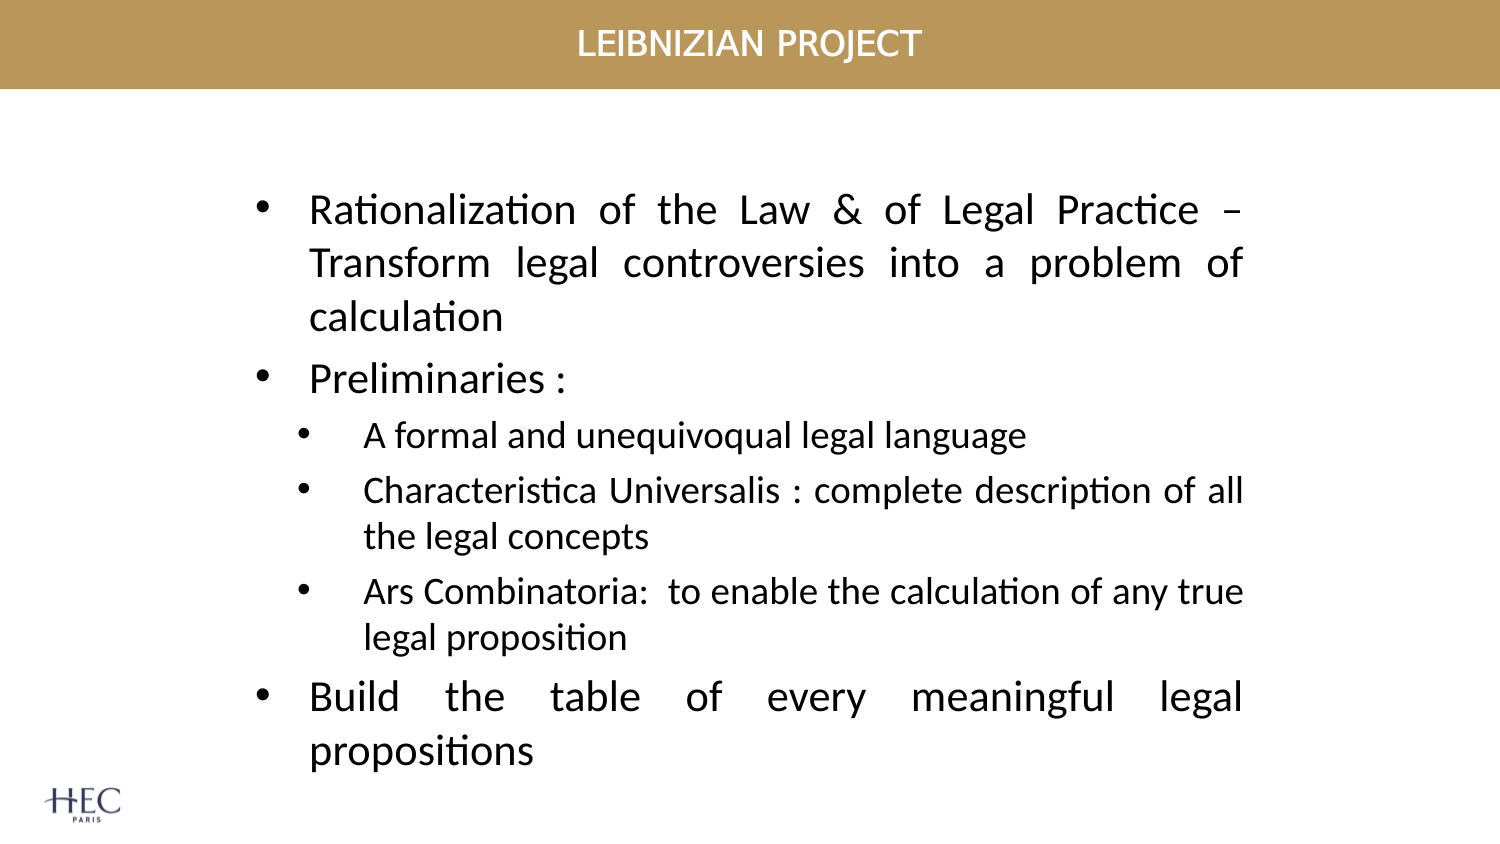

# Leibnizian Project
Rationalization of the Law & of Legal Practice – Transform legal controversies into a problem of calculation
Preliminaries :
A formal and unequivoqual legal language
Characteristica Universalis : complete description of all the legal concepts
Ars Combinatoria:  to enable the calculation of any true legal proposition
Build the table of every meaningful legal propositions